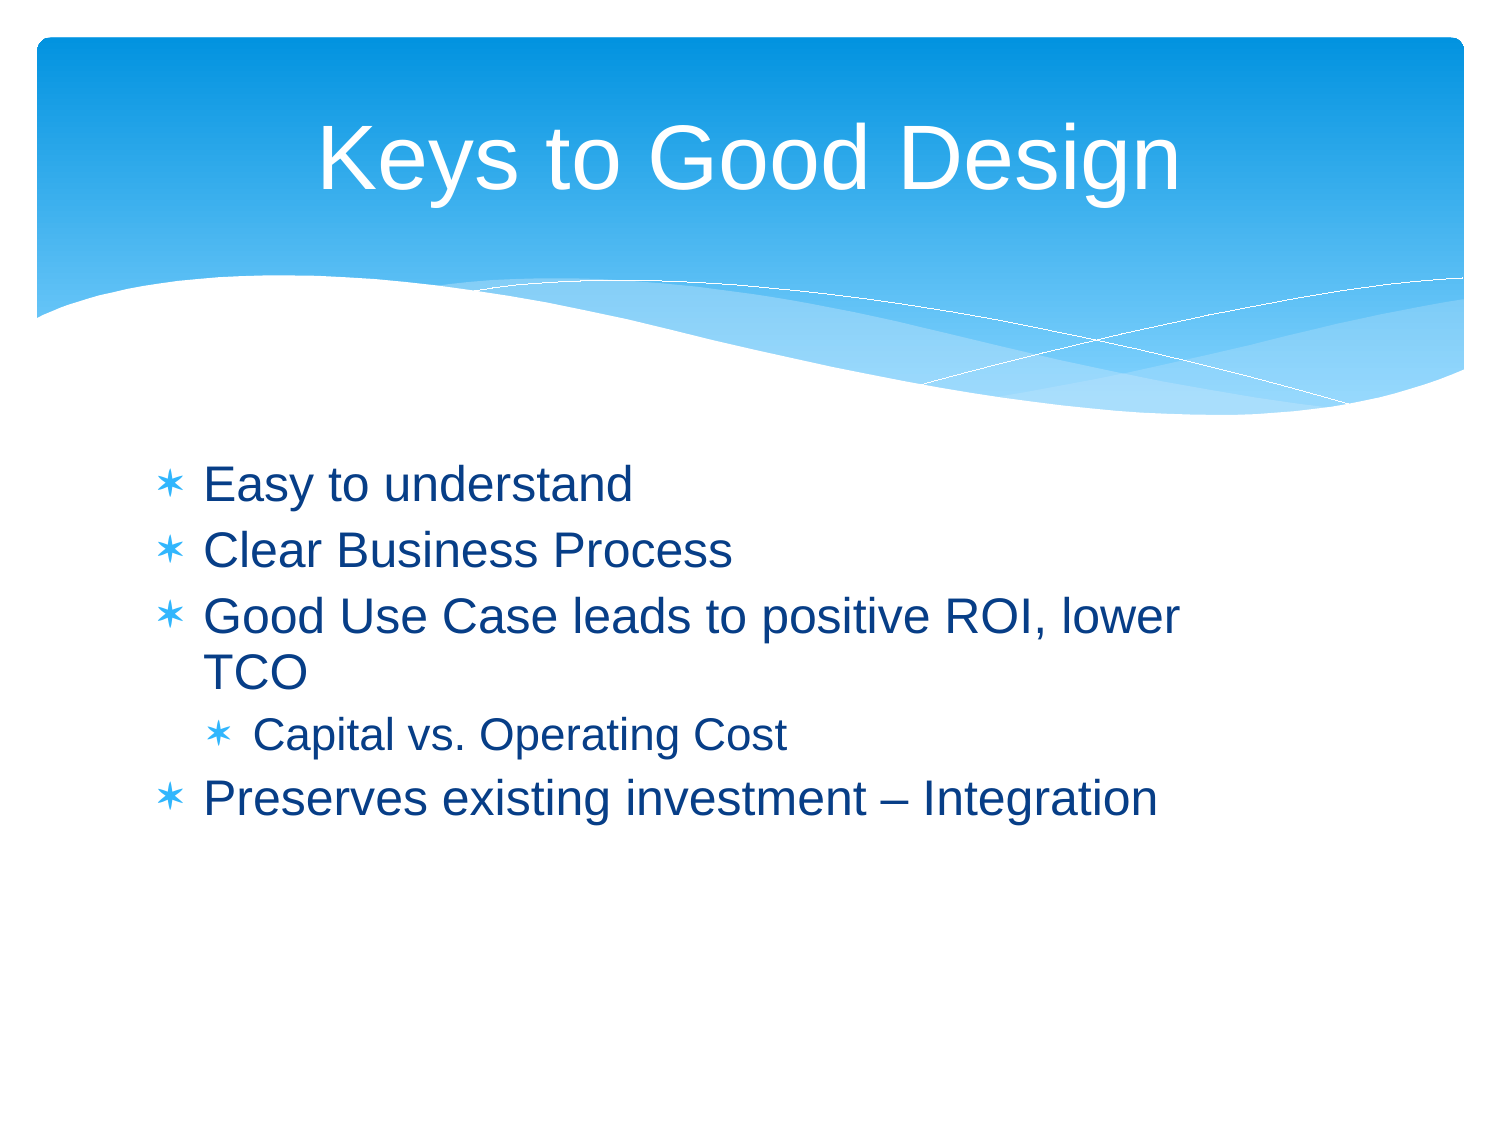

# Keys to Good Design
Easy to understand
Clear Business Process
Good Use Case leads to positive ROI, lower TCO
Capital vs. Operating Cost
Preserves existing investment – Integration